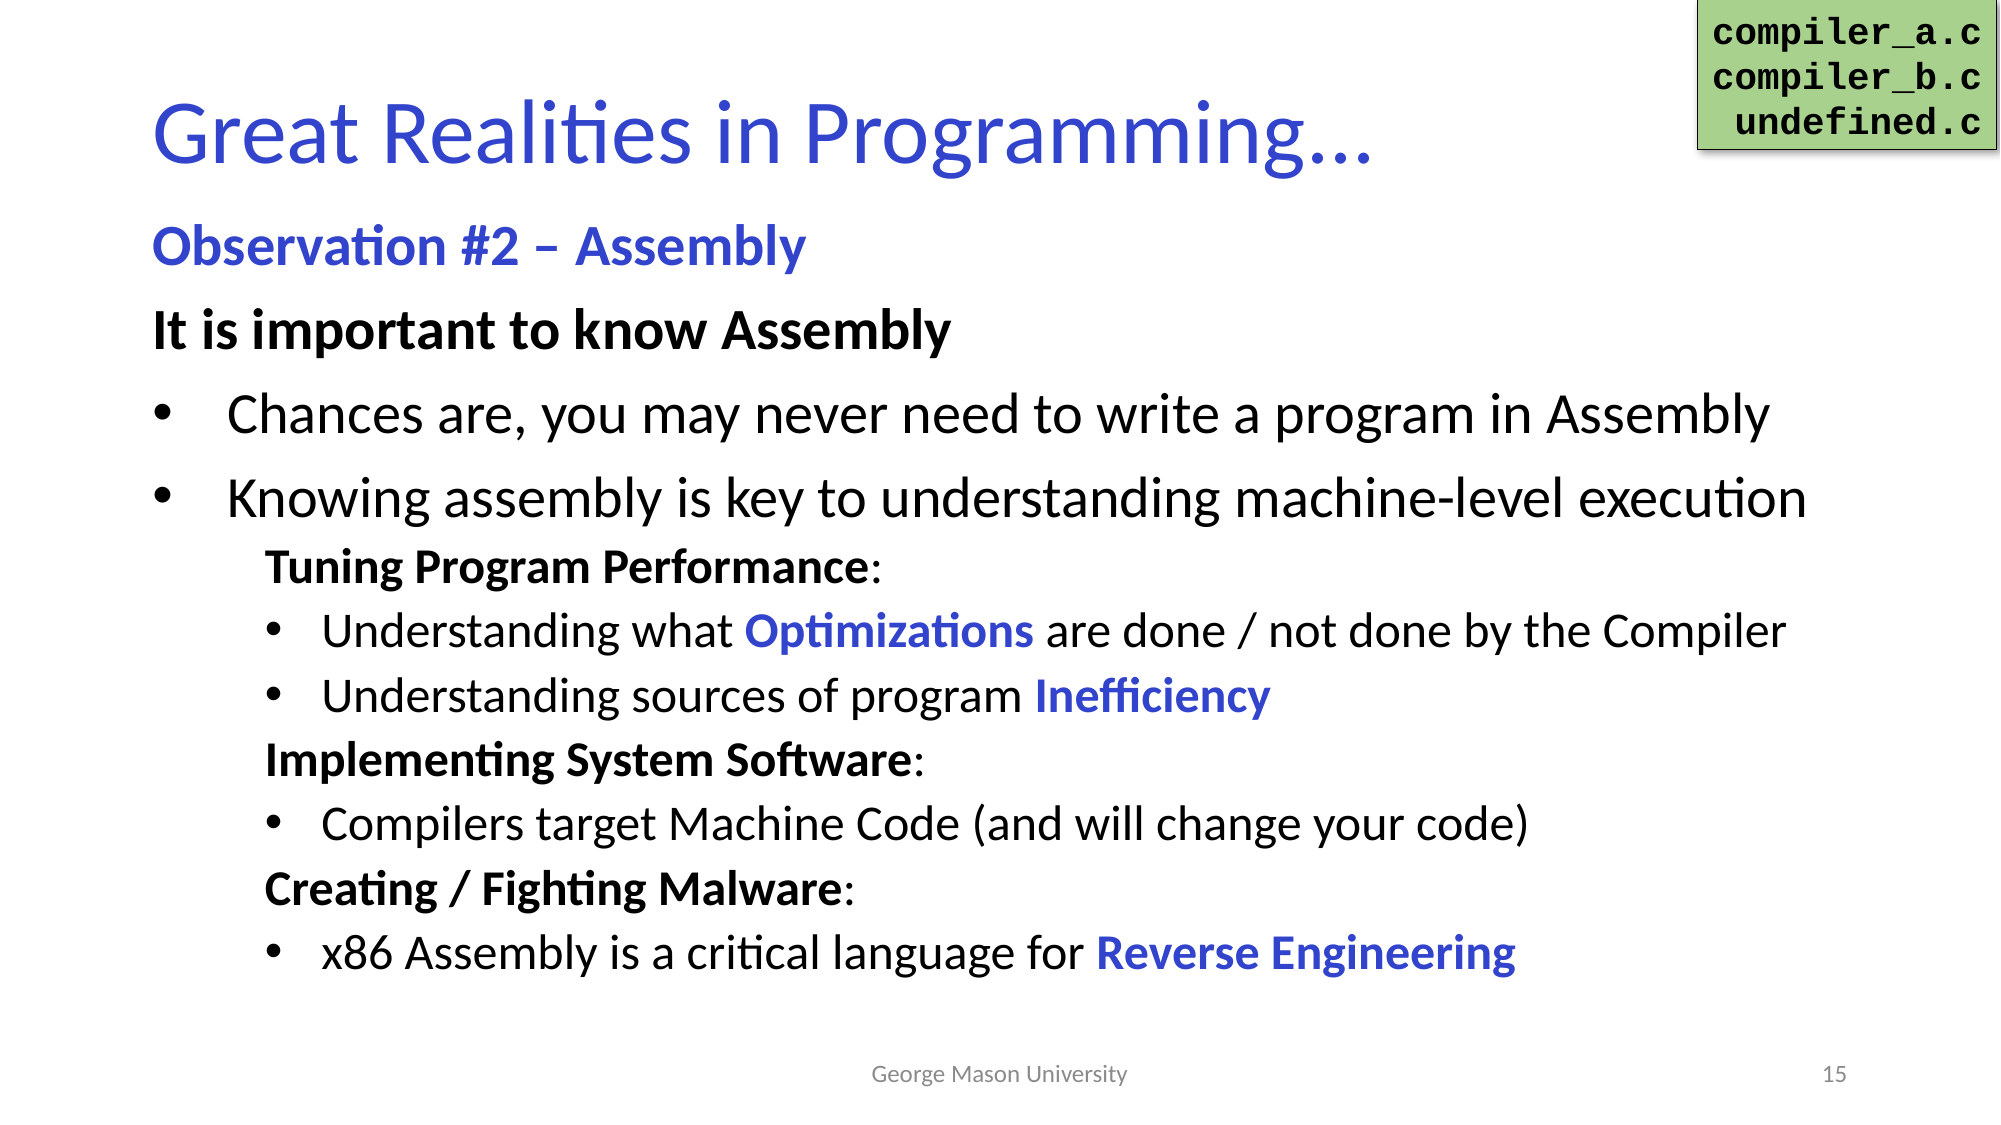

compiler_a.c
compiler_b.c
undefined.c
# Great Realities in Programming...
Observation #2 – Assembly
It is important to know Assembly
Chances are, you may never need to write a program in Assembly
Knowing assembly is key to understanding machine-level execution
Tuning Program Performance:
Understanding what Optimizations are done / not done by the Compiler
Understanding sources of program Inefficiency
Implementing System Software:
Compilers target Machine Code (and will change your code)
Creating / Fighting Malware:
x86 Assembly is a critical language for Reverse Engineering

George Mason University
15